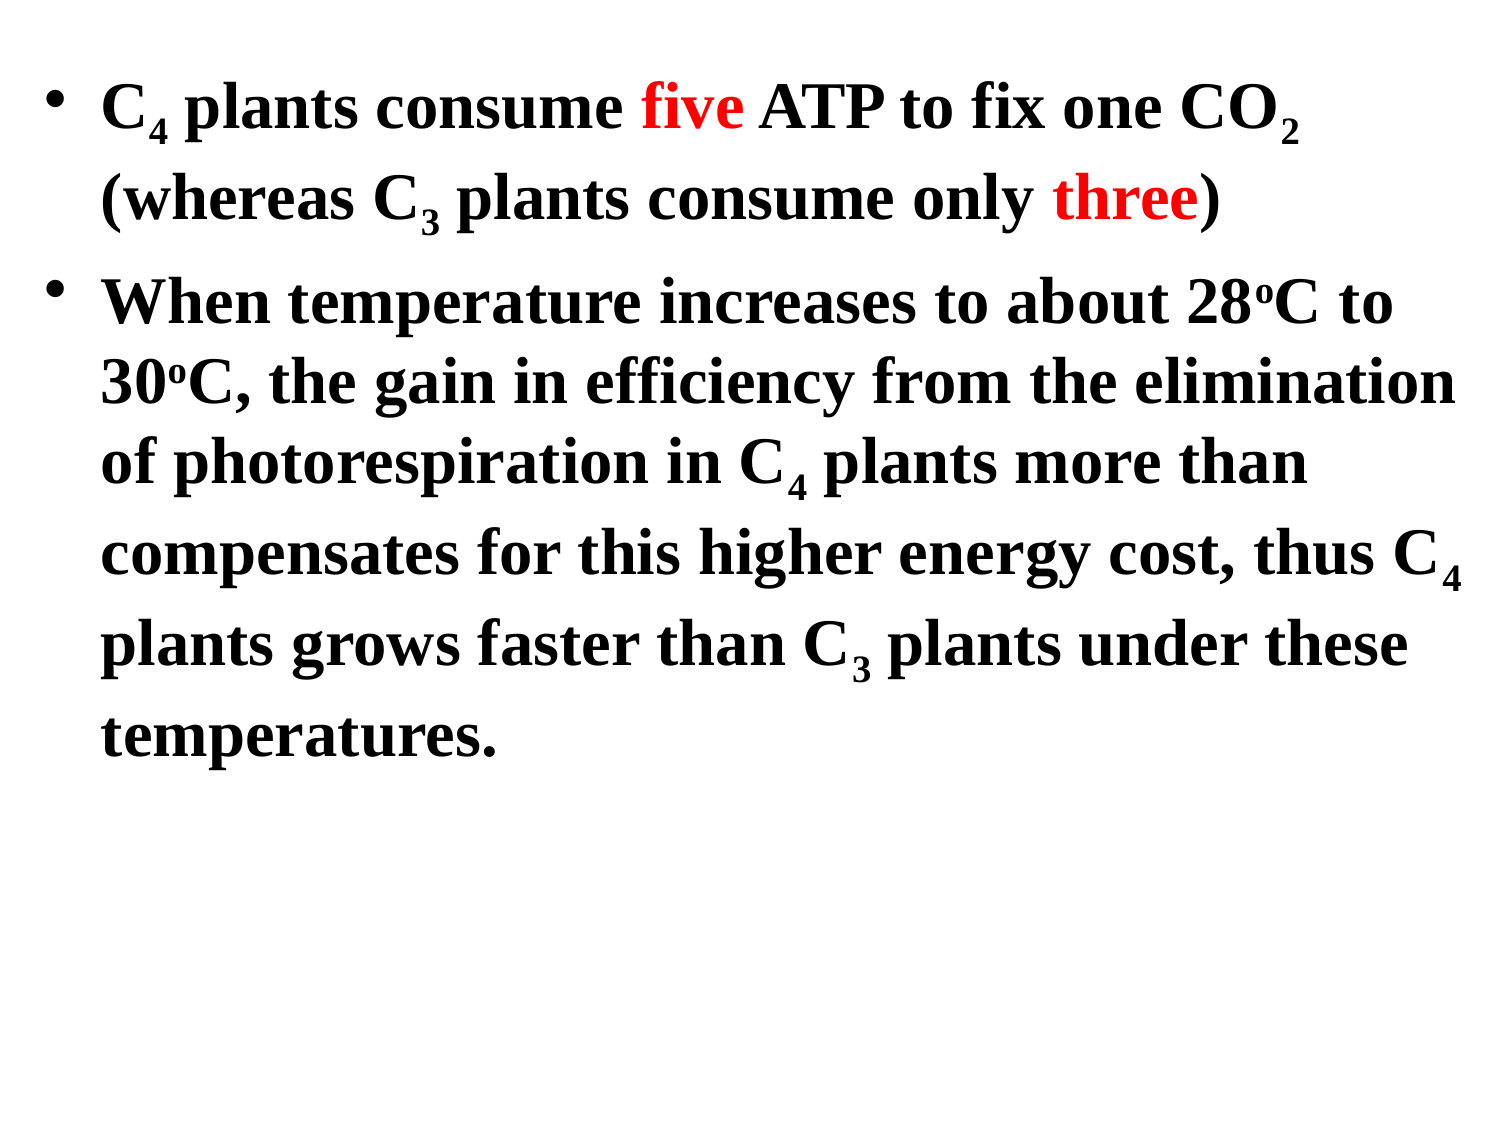

C4 plants consume five ATP to fix one CO2 (whereas C3 plants consume only three)
When temperature increases to about 28oC to 30oC, the gain in efficiency from the elimination of photorespiration in C4 plants more than compensates for this higher energy cost, thus C4 plants grows faster than C3 plants under these temperatures.